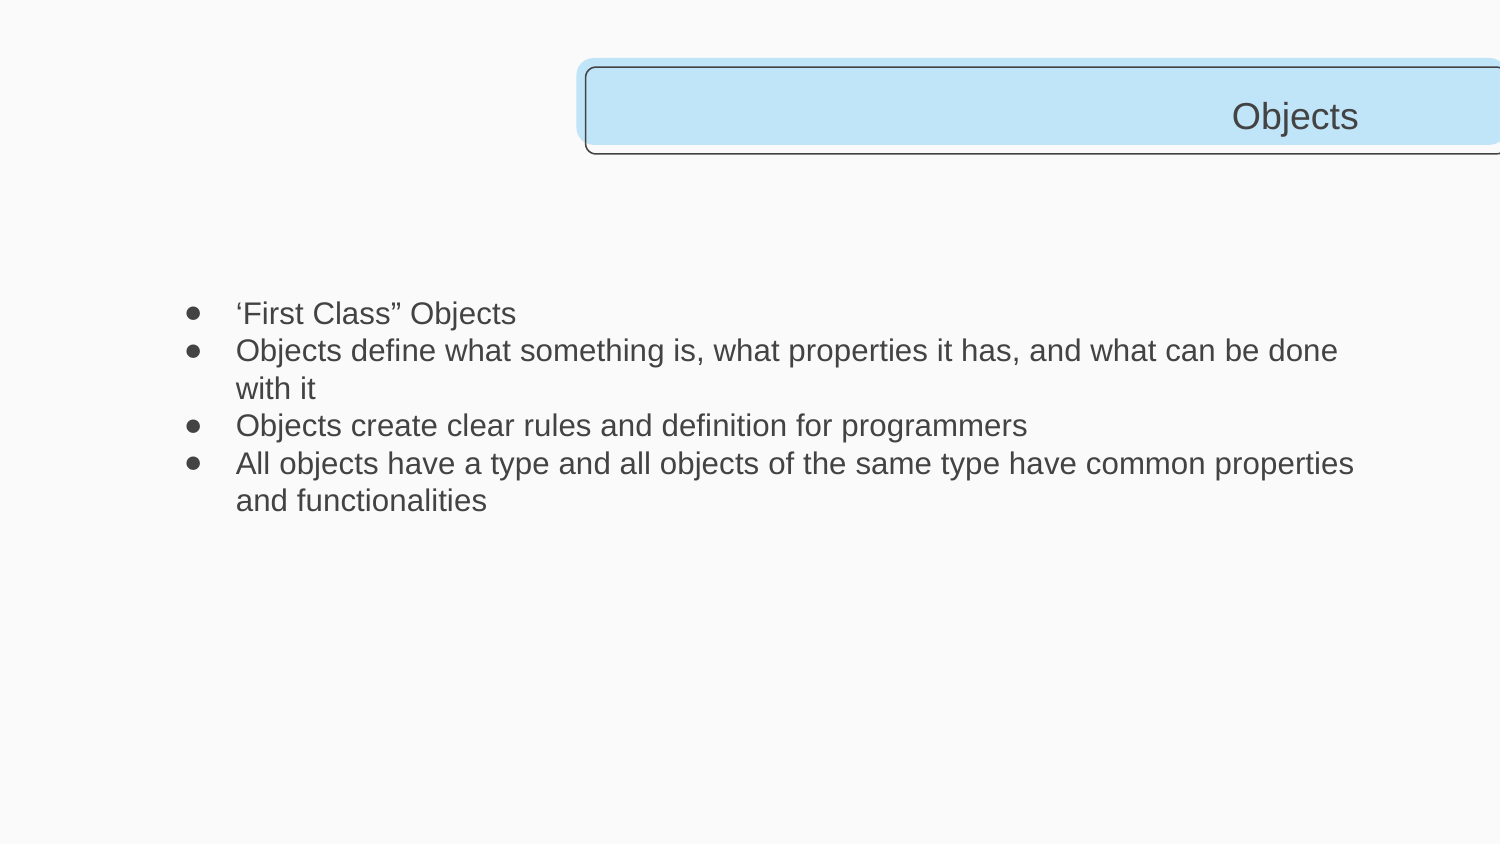

# Objects
‘First Class” Objects
Objects define what something is, what properties it has, and what can be done with it
Objects create clear rules and definition for programmers
All objects have a type and all objects of the same type have common properties and functionalities